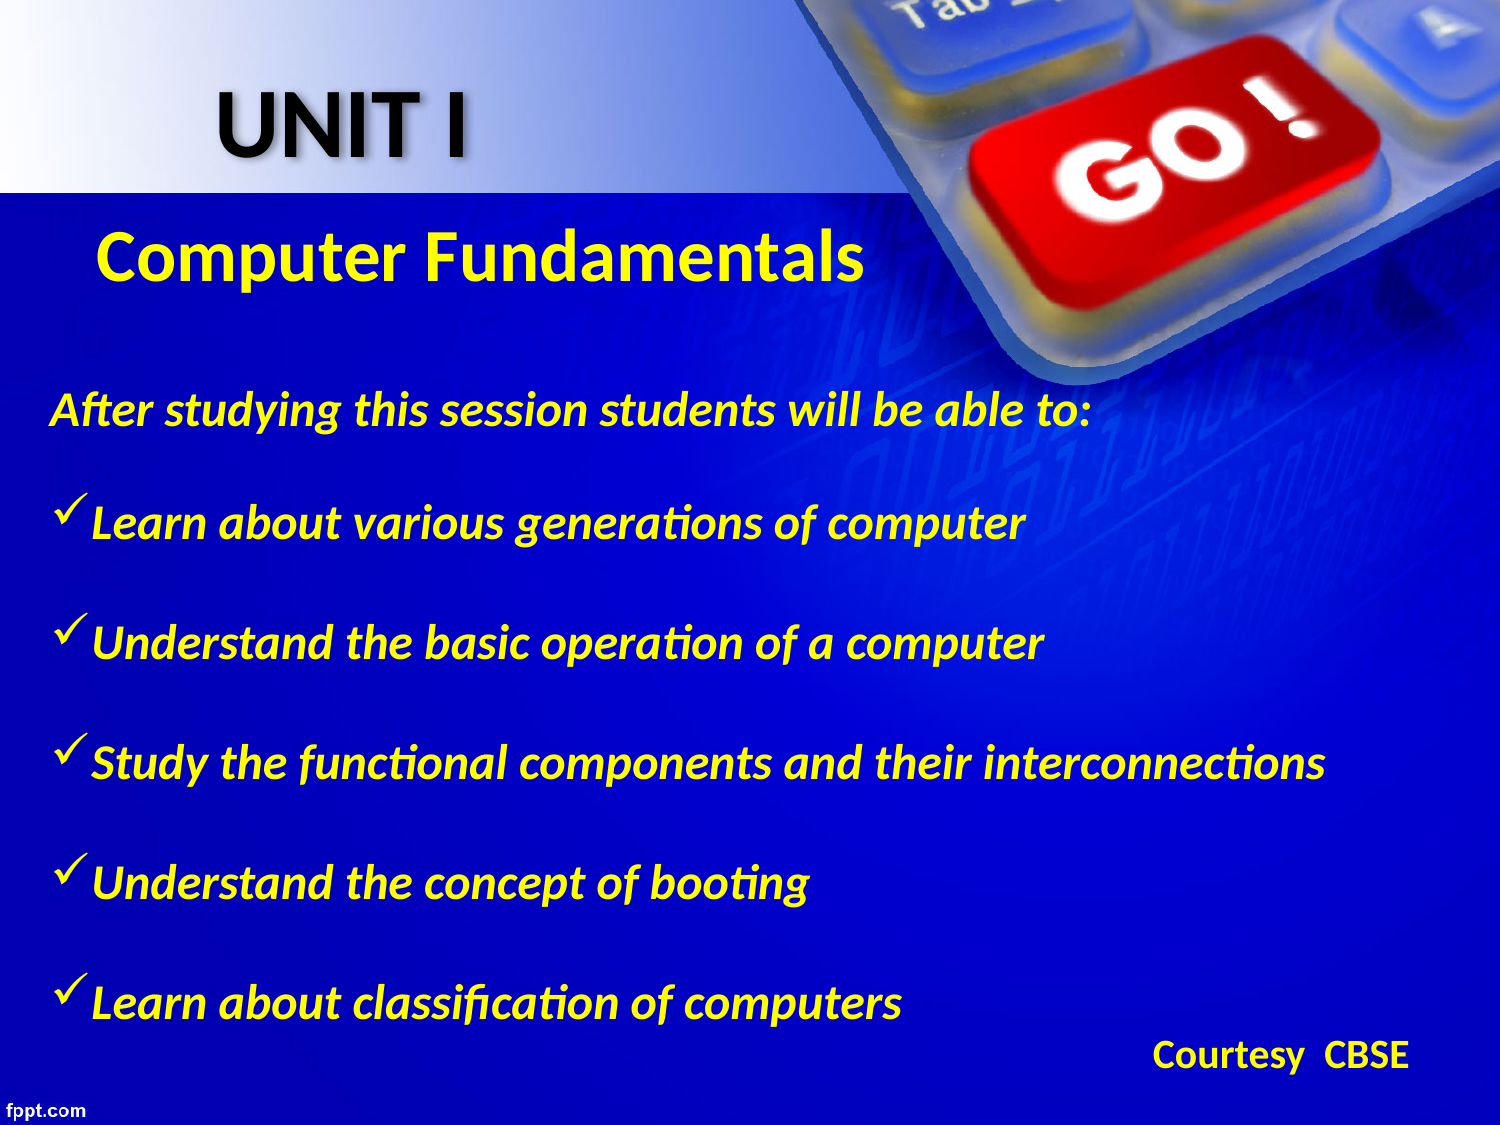

Unit I
Computer Fundamentals
After studying this session students will be able to:
Learn about various generations of computer

Understand the basic operation of a computer

Study the functional components and their interconnections

Understand the concept of booting

Learn about classification of computers
Courtesy  CBSE